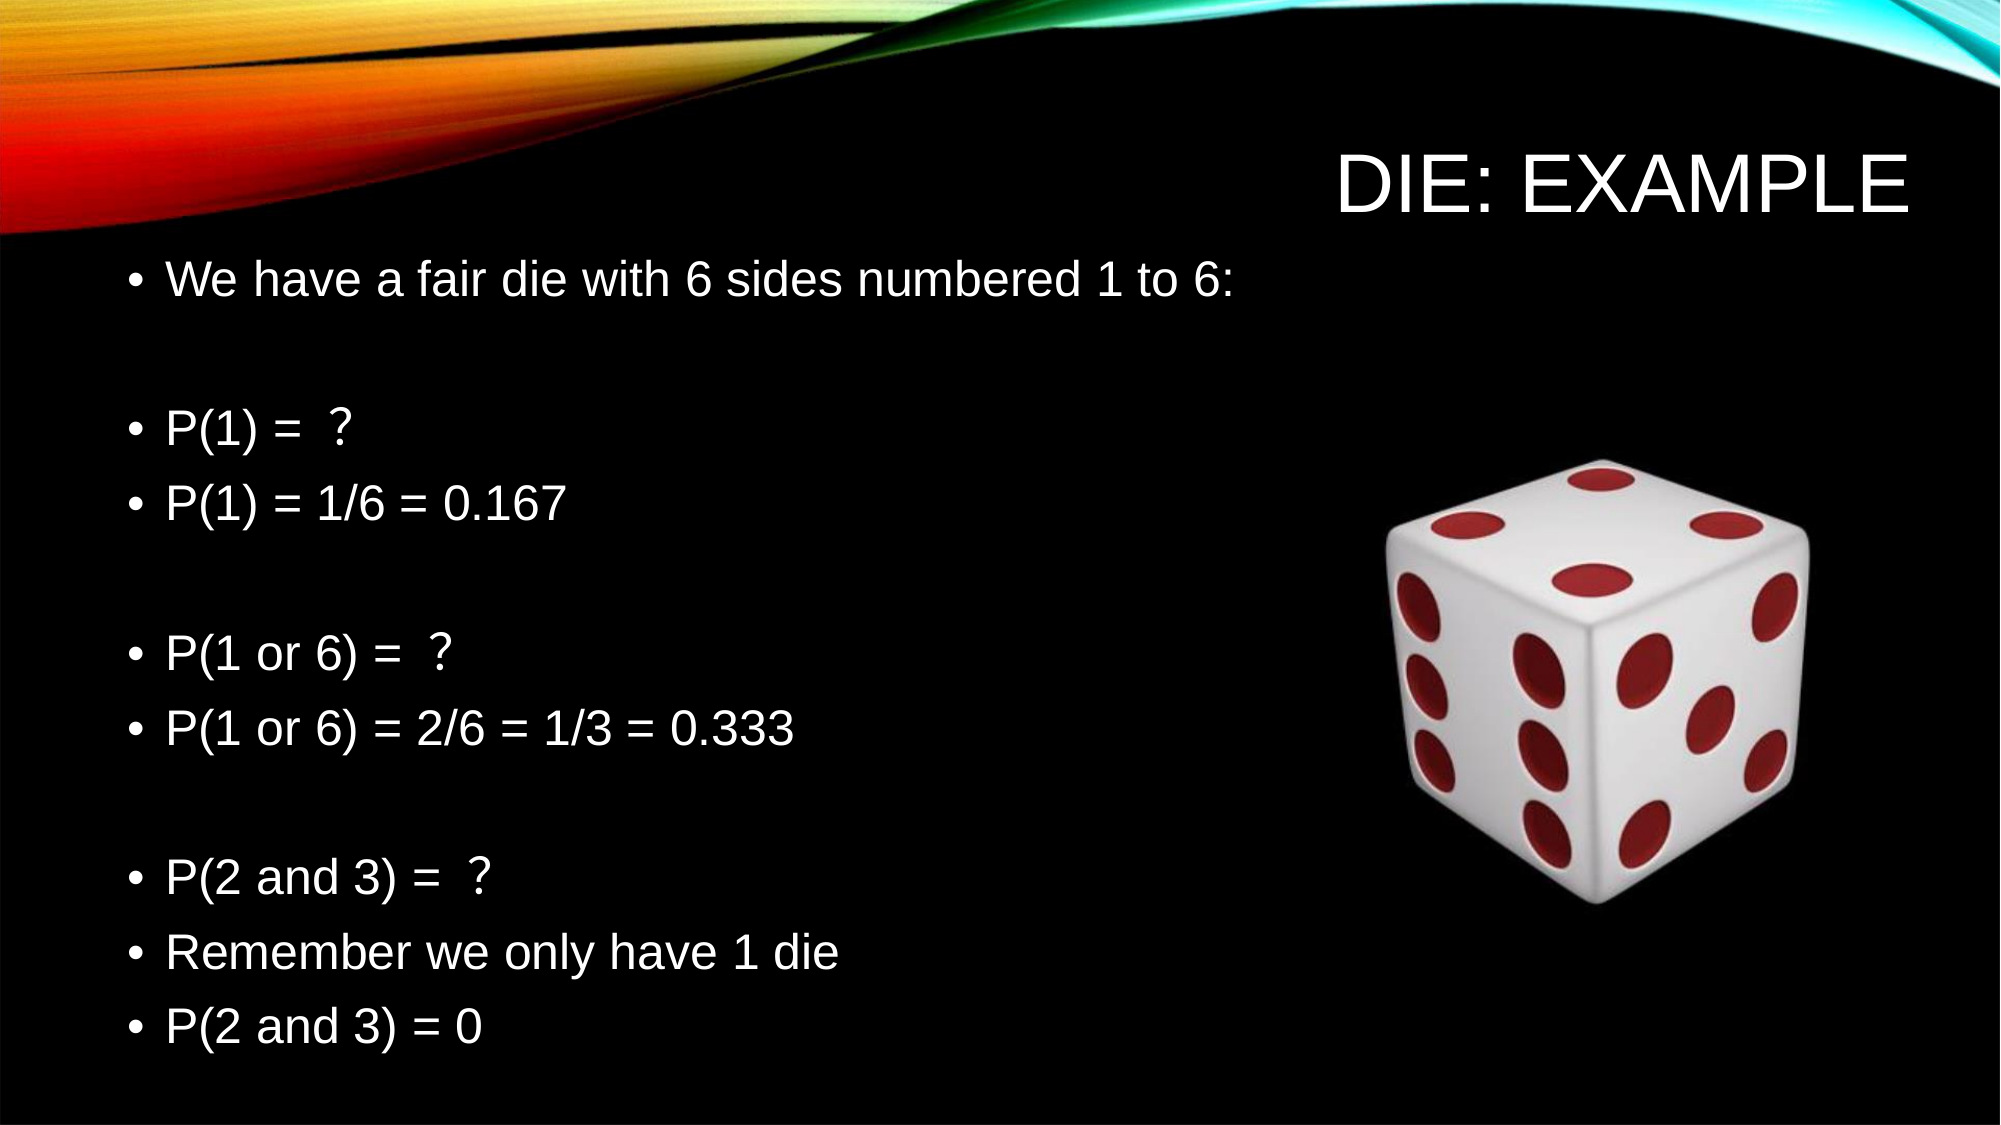

DIE: EXAMPLE
• We have a fair die with 6 sides numbered 1 to 6:
• P(1) = ？
• P(1) = 1/6 = 0.167
• P(1 or 6) = ？
• P(1 or 6) = 2/6 = 1/3 = 0.333
• P(2 and 3) = ？
• Remember we only have 1 die
• P(2 and 3) = 0